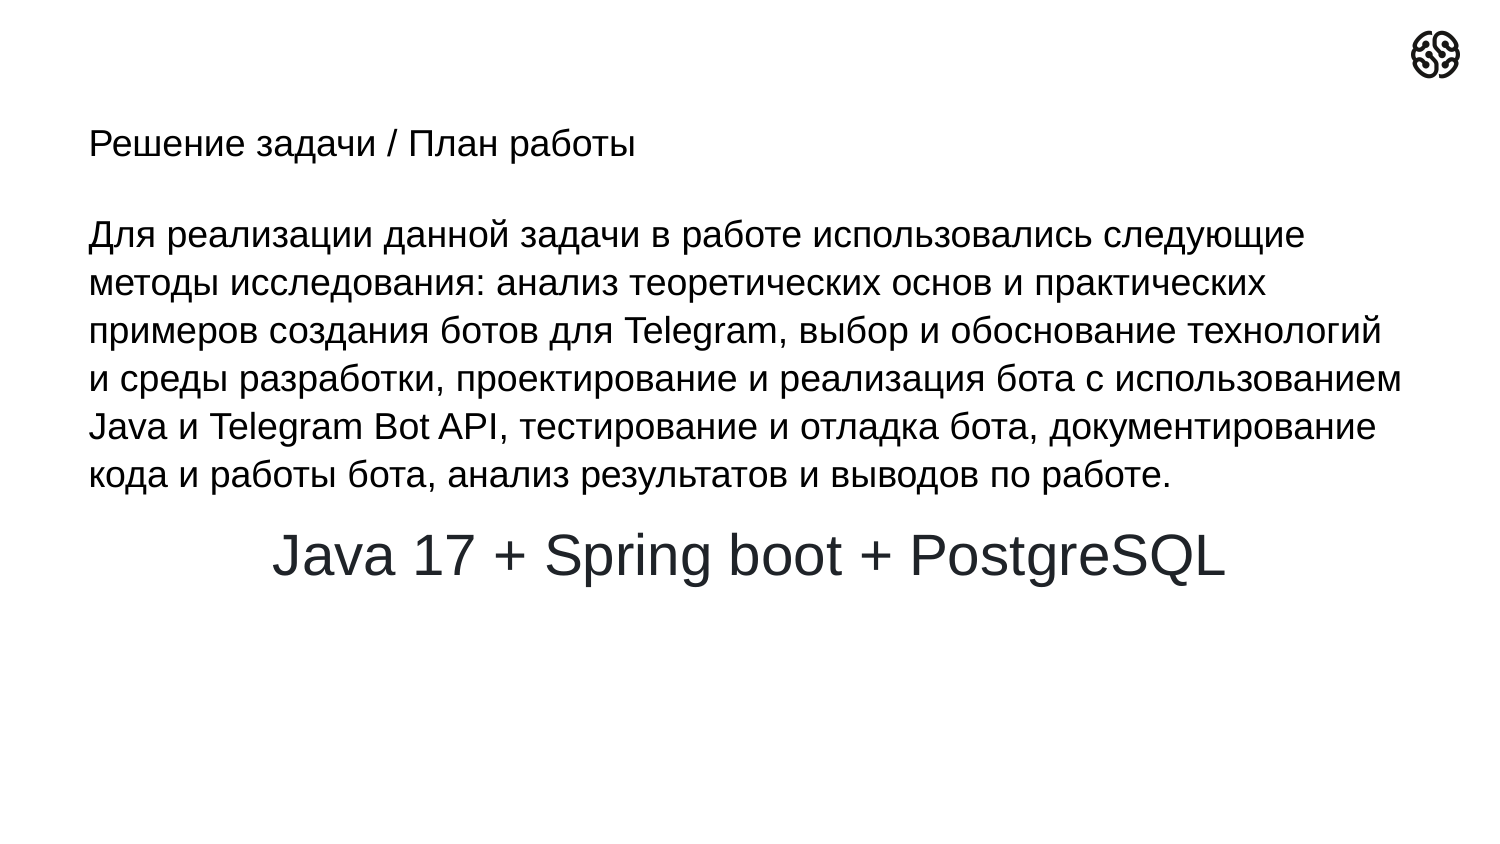

# Решение задачи / План работы
Для реализации данной задачи в работе использовались следующие методы исследования: анализ теоретических основ и практических примеров создания ботов для Telegram, выбор и обоснование технологий и среды разработки, проектирование и реализация бота с использованием Java и Telegram Bot API, тестирование и отладка бота, документирование кода и работы бота, анализ результатов и выводов по работе.
Java 17 + Spring boot + PostgreSQL